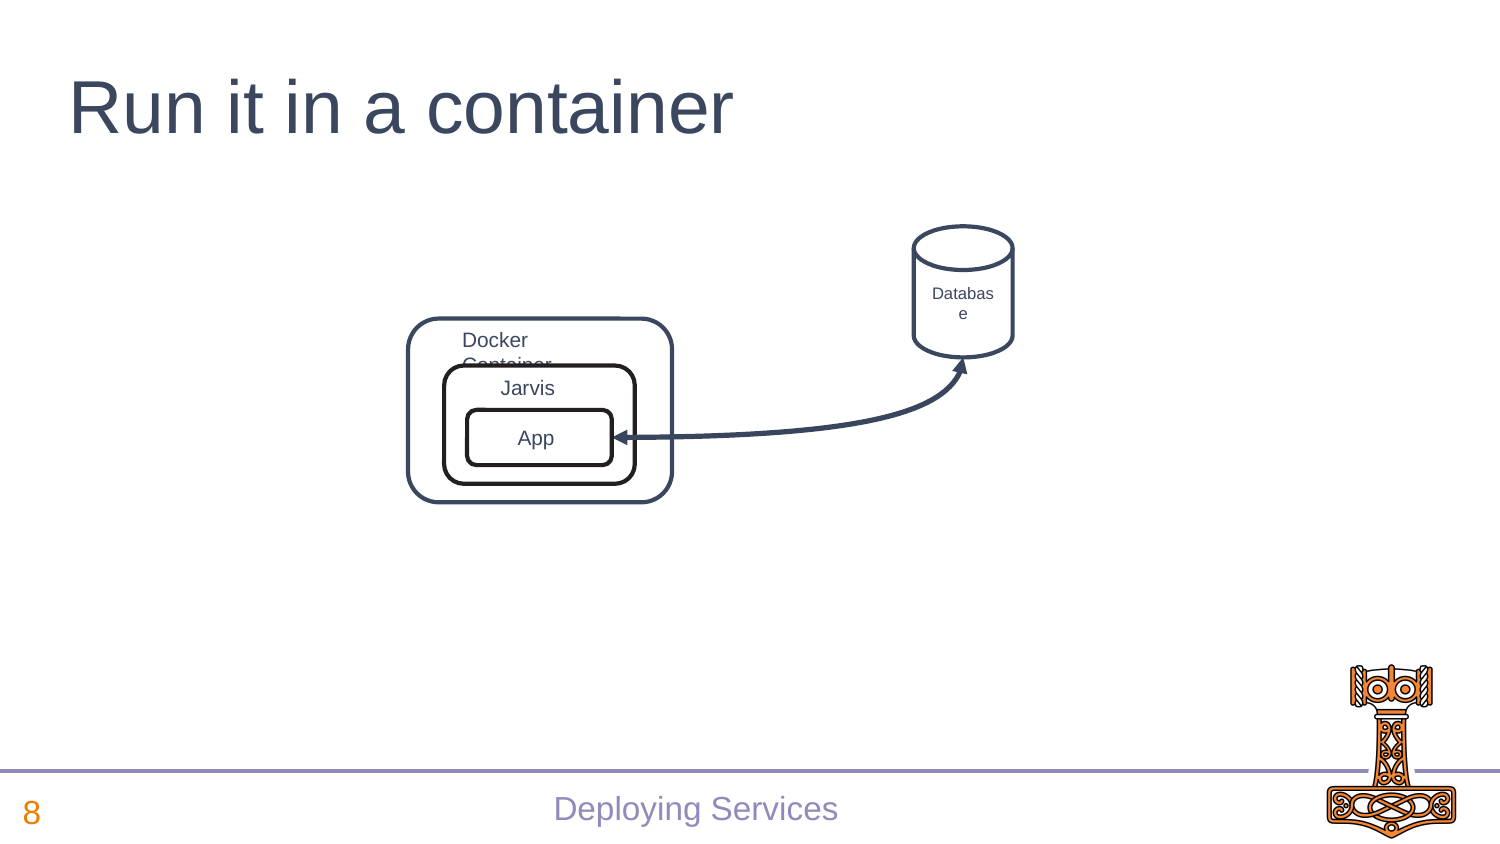

# Run it in a container
Database

Docker Container

Jarvis

App